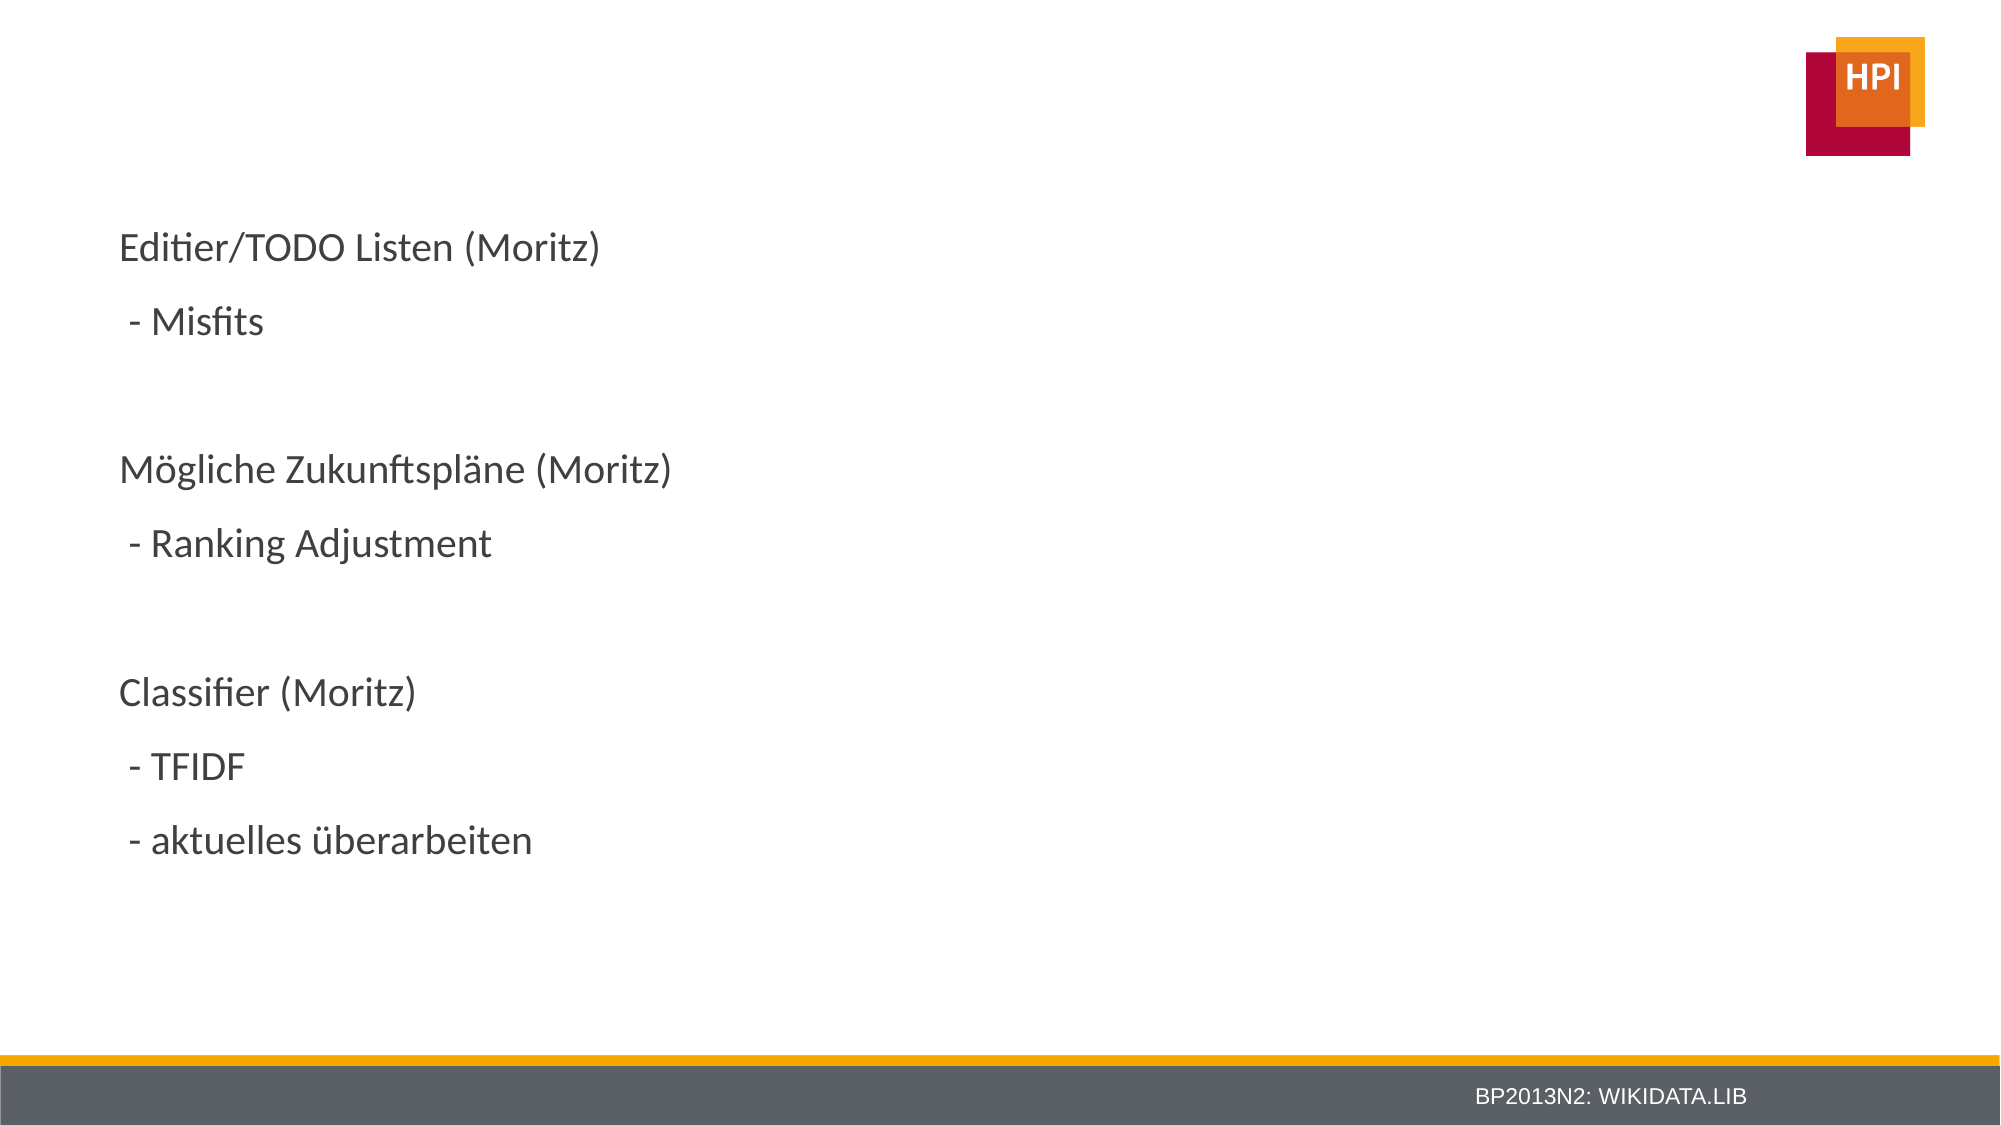

#
Editier/TODO Listen (Moritz)
 - Misfits

Mögliche Zukunftspläne (Moritz)
 - Ranking Adjustment

Classifier (Moritz)
 - TFIDF
 - aktuelles überarbeiten

BP2013N2: WIKIDATA.LIB